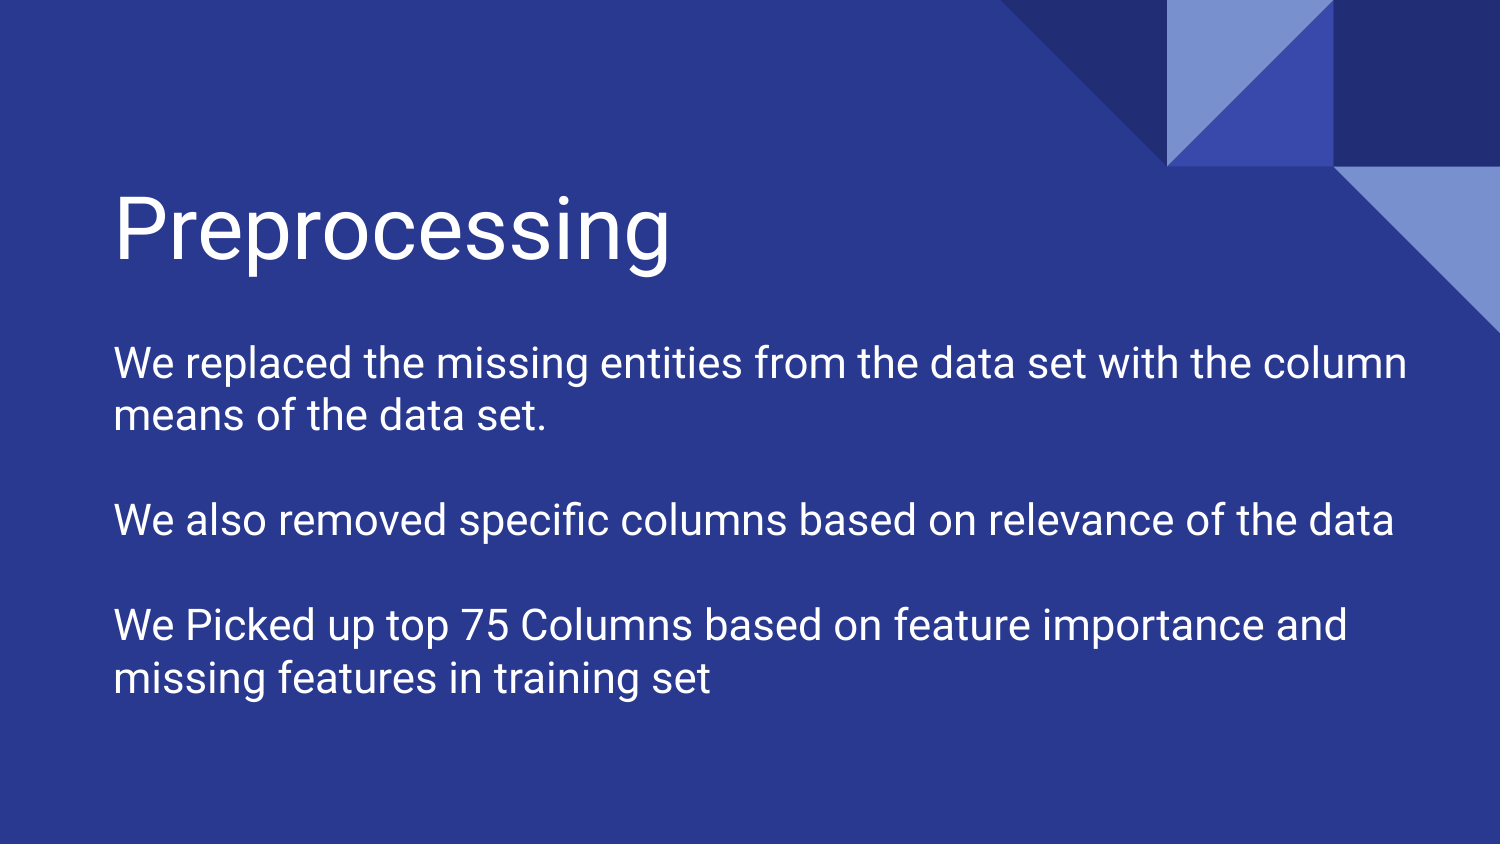

# Preprocessing
We replaced the missing entities from the data set with the column means of the data set.

We also removed specific columns based on relevance of the data

We Picked up top 75 Columns based on feature importance and missing features in training set